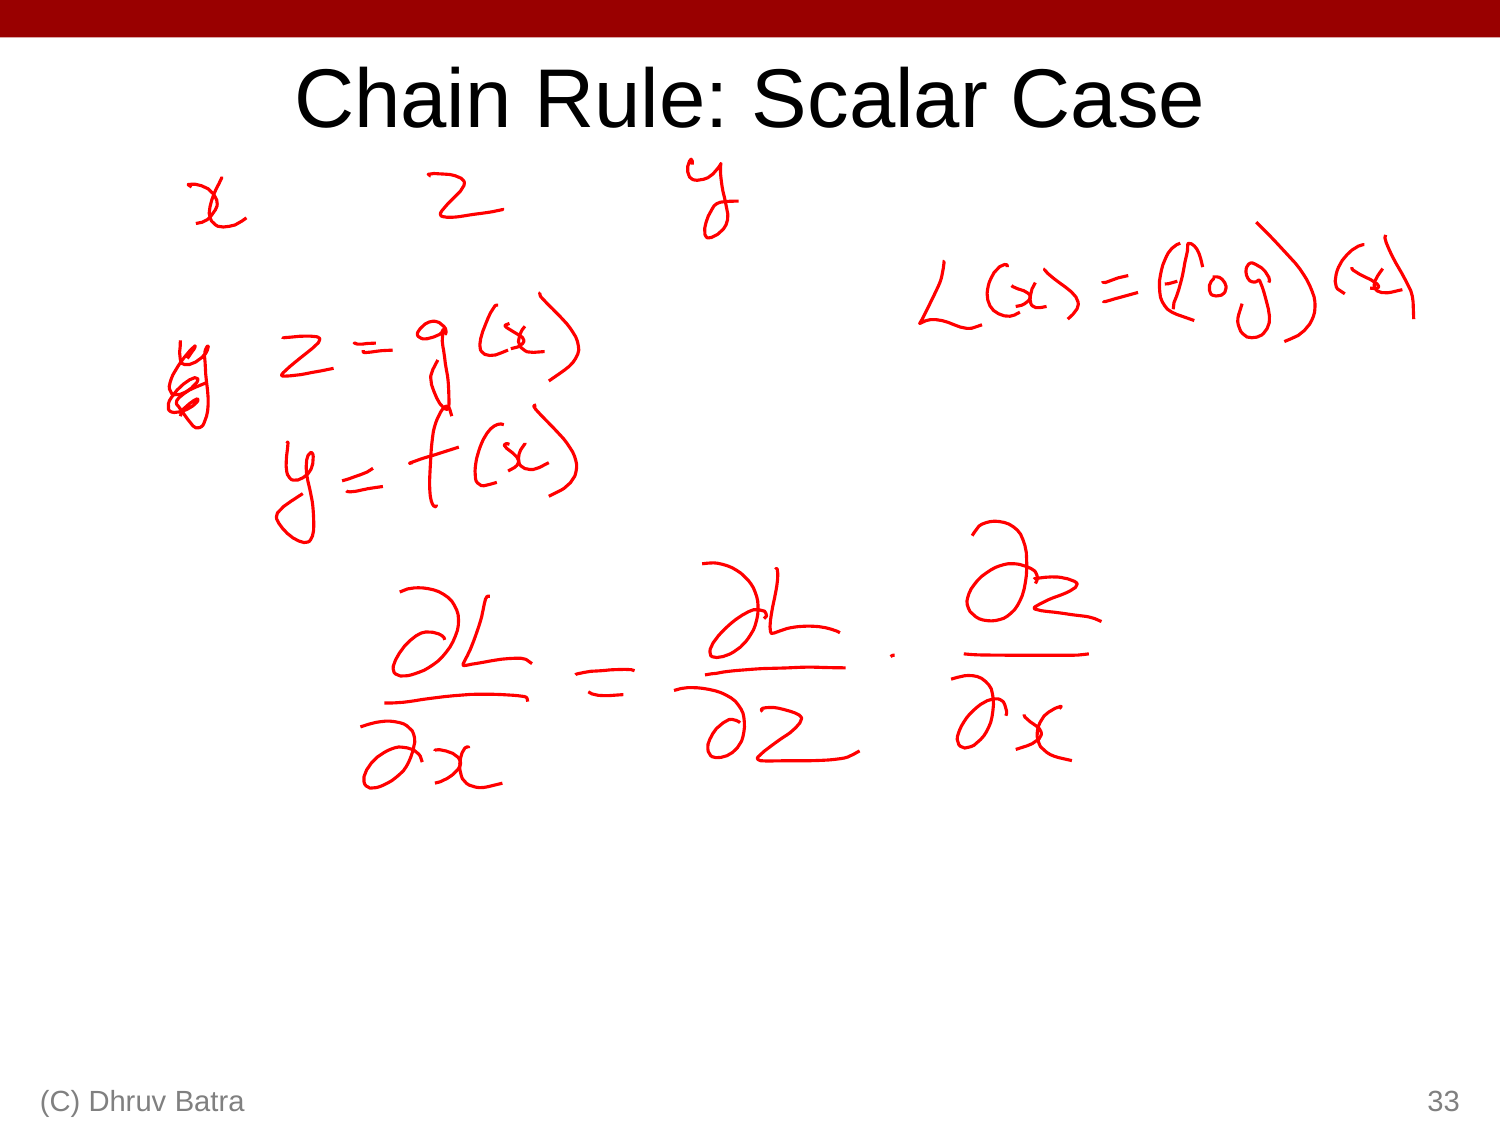

# Chain Rule: Scalar Case

(C) Dhruv Batra
33